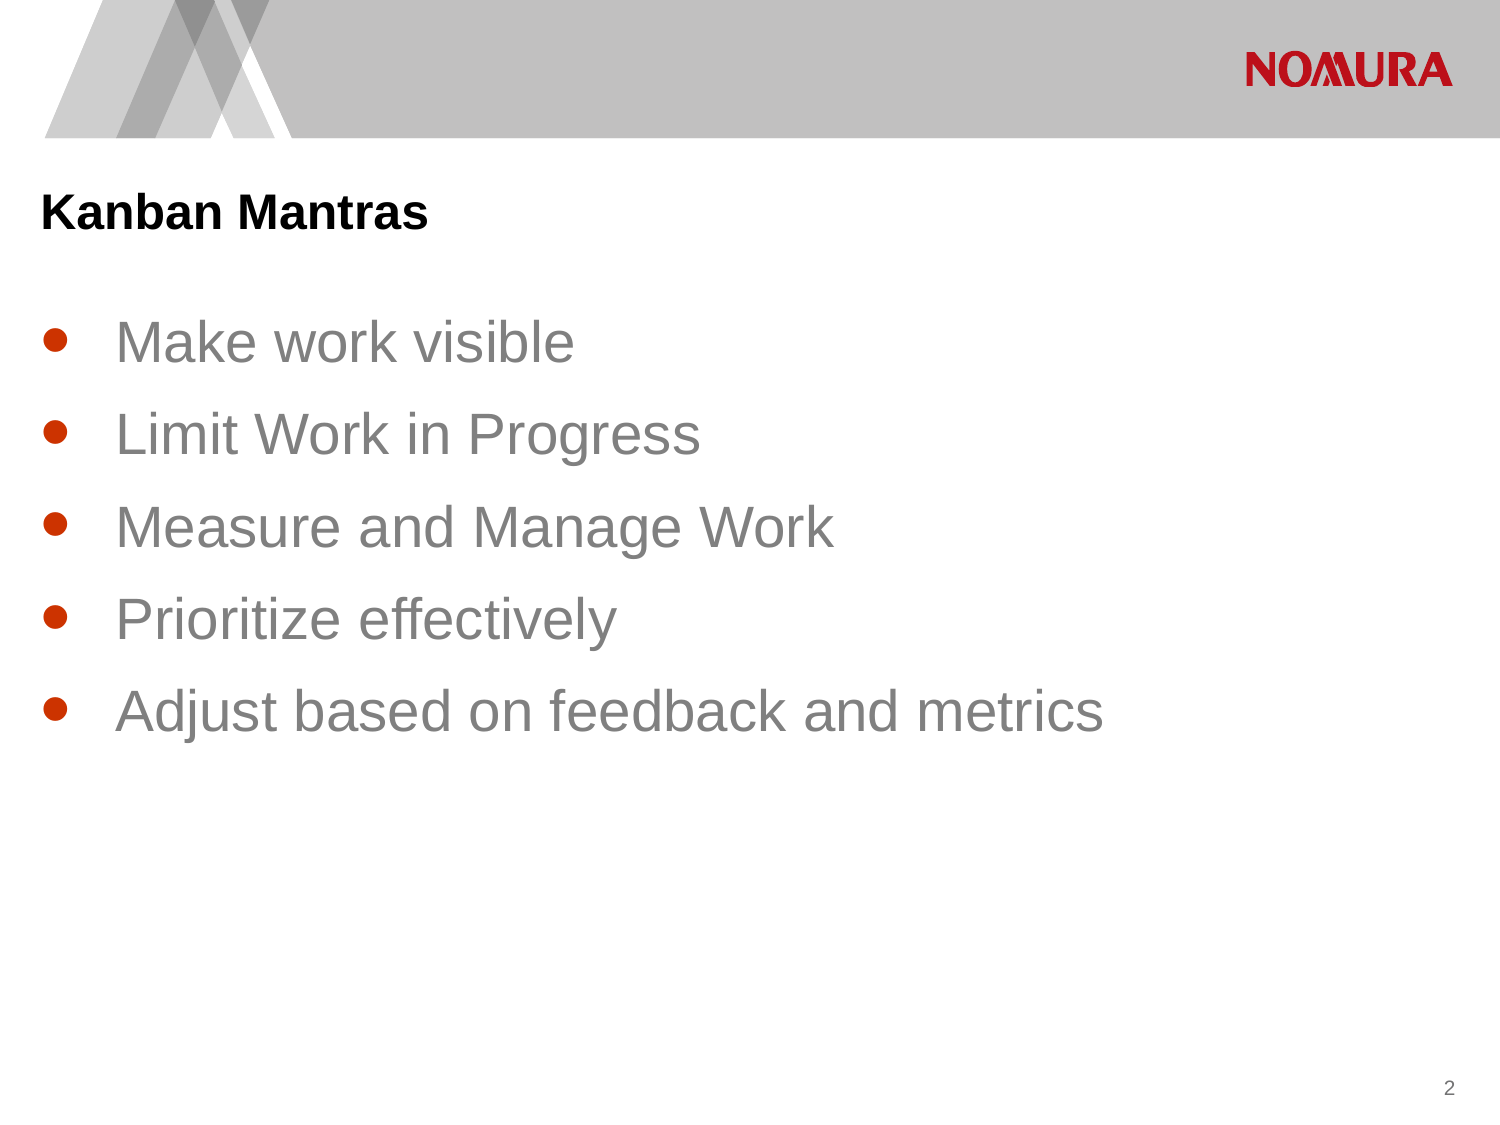

Kanban Mantras
Make work visible
Limit Work in Progress
Measure and Manage Work
Prioritize effectively
Adjust based on feedback and metrics

2